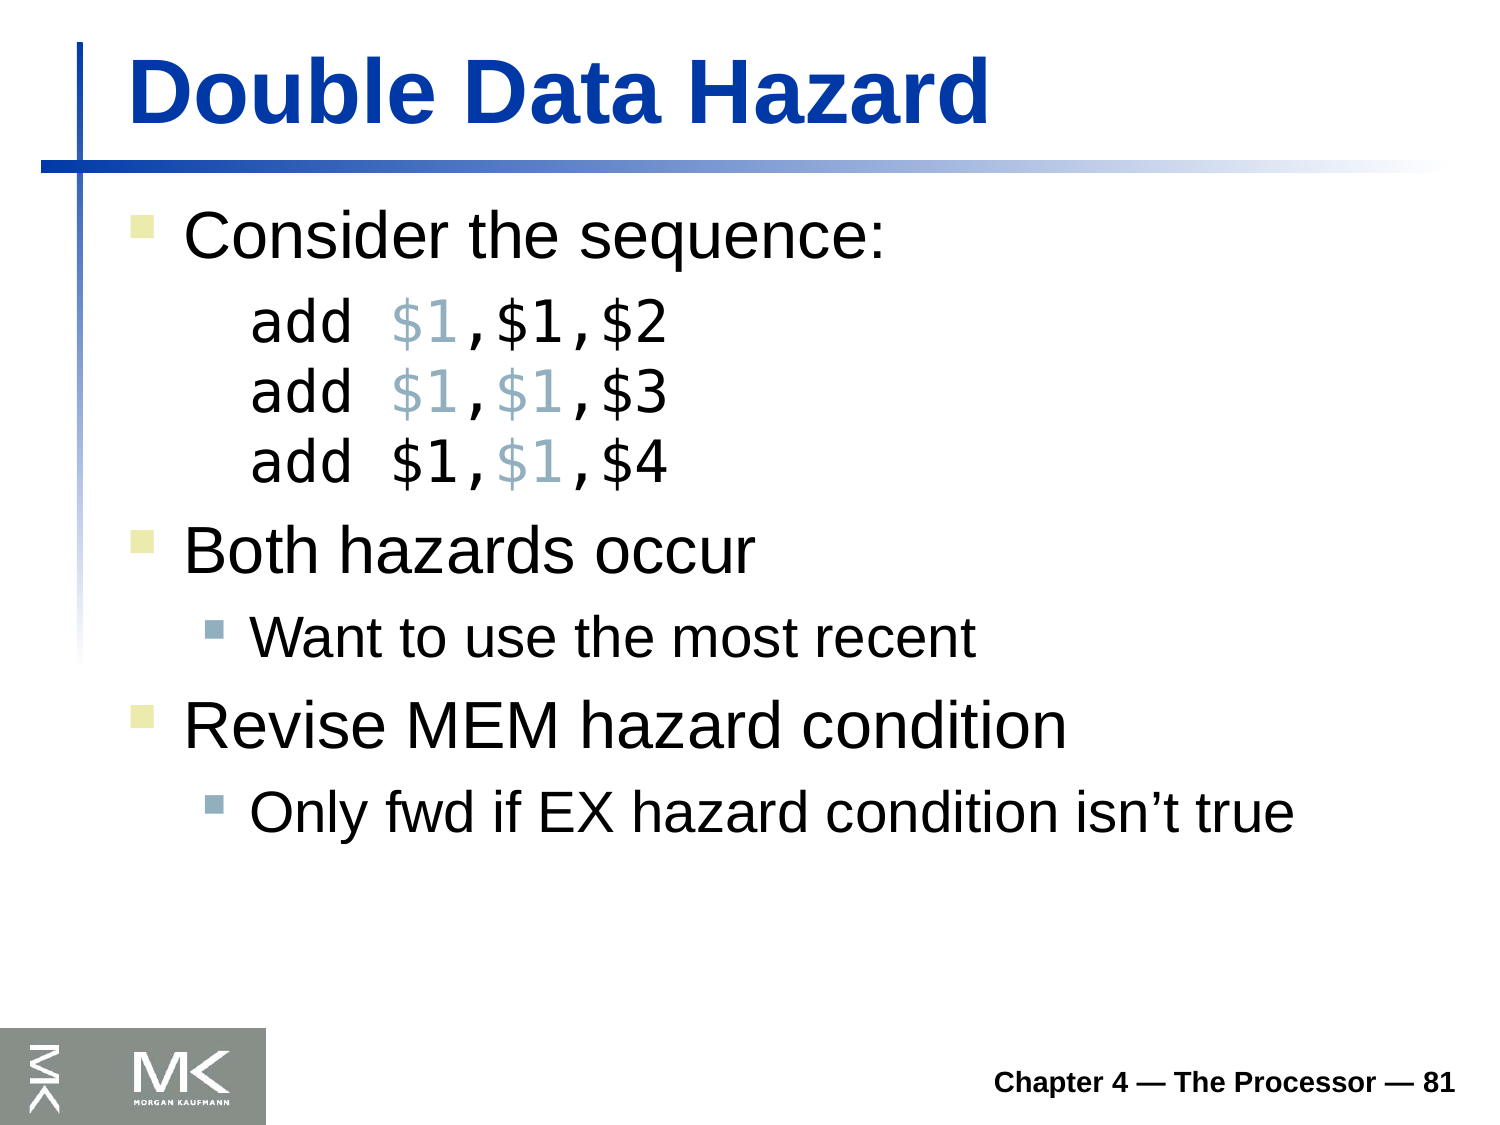

# Double Data Hazard
Consider the sequence:
	add $1,$1,$2
add $1,$1,$3
add $1,$1,$4
Both hazards occur
Want to use the most recent
Revise MEM hazard condition
Only fwd if EX hazard condition isn’t true
Chapter 4 — The Processor — 81